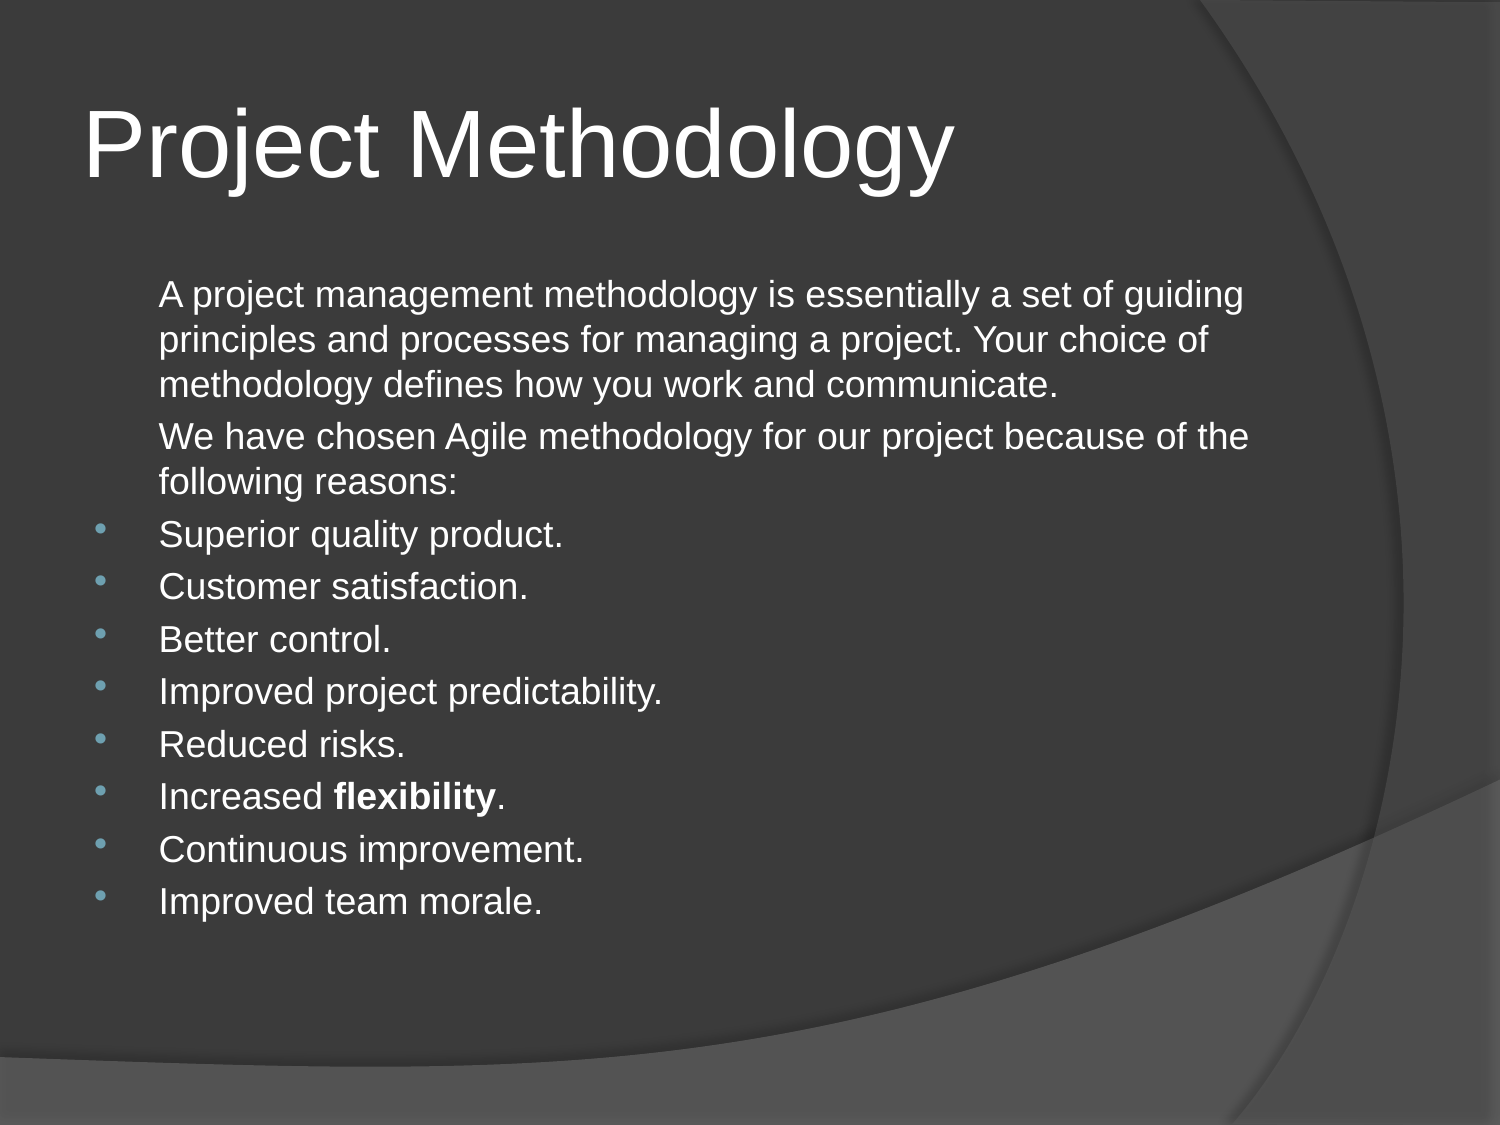

# Project Methodology
      A project management methodology is essentially a set of guiding principles and processes for managing a project. Your choice of methodology defines how you work and communicate.
      We have chosen Agile methodology for our project because of the following reasons:
Superior quality product.
Customer satisfaction.
Better control.
Improved project predictability.
Reduced risks.
Increased flexibility.
Continuous improvement.
Improved team morale.